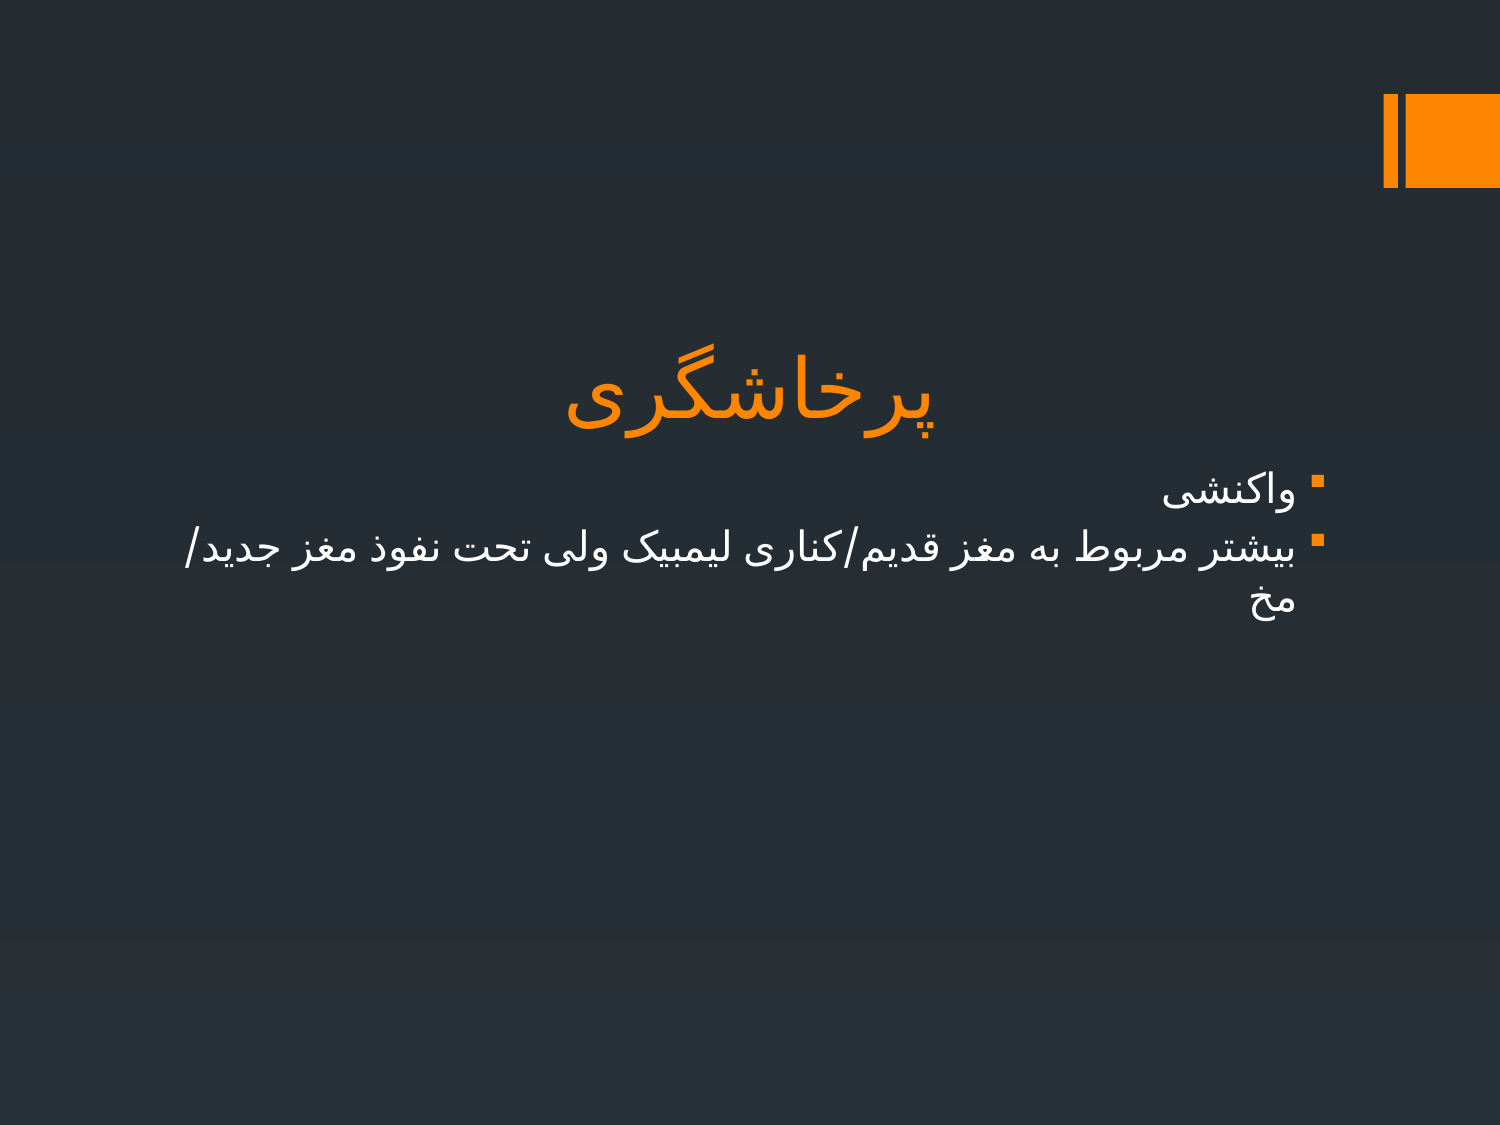

# پرخاشگری
واکنشی
بیشتر مربوط به مغز قدیم/کناری لیمبیک ولی تحت نفوذ مغز جدید/ مخ